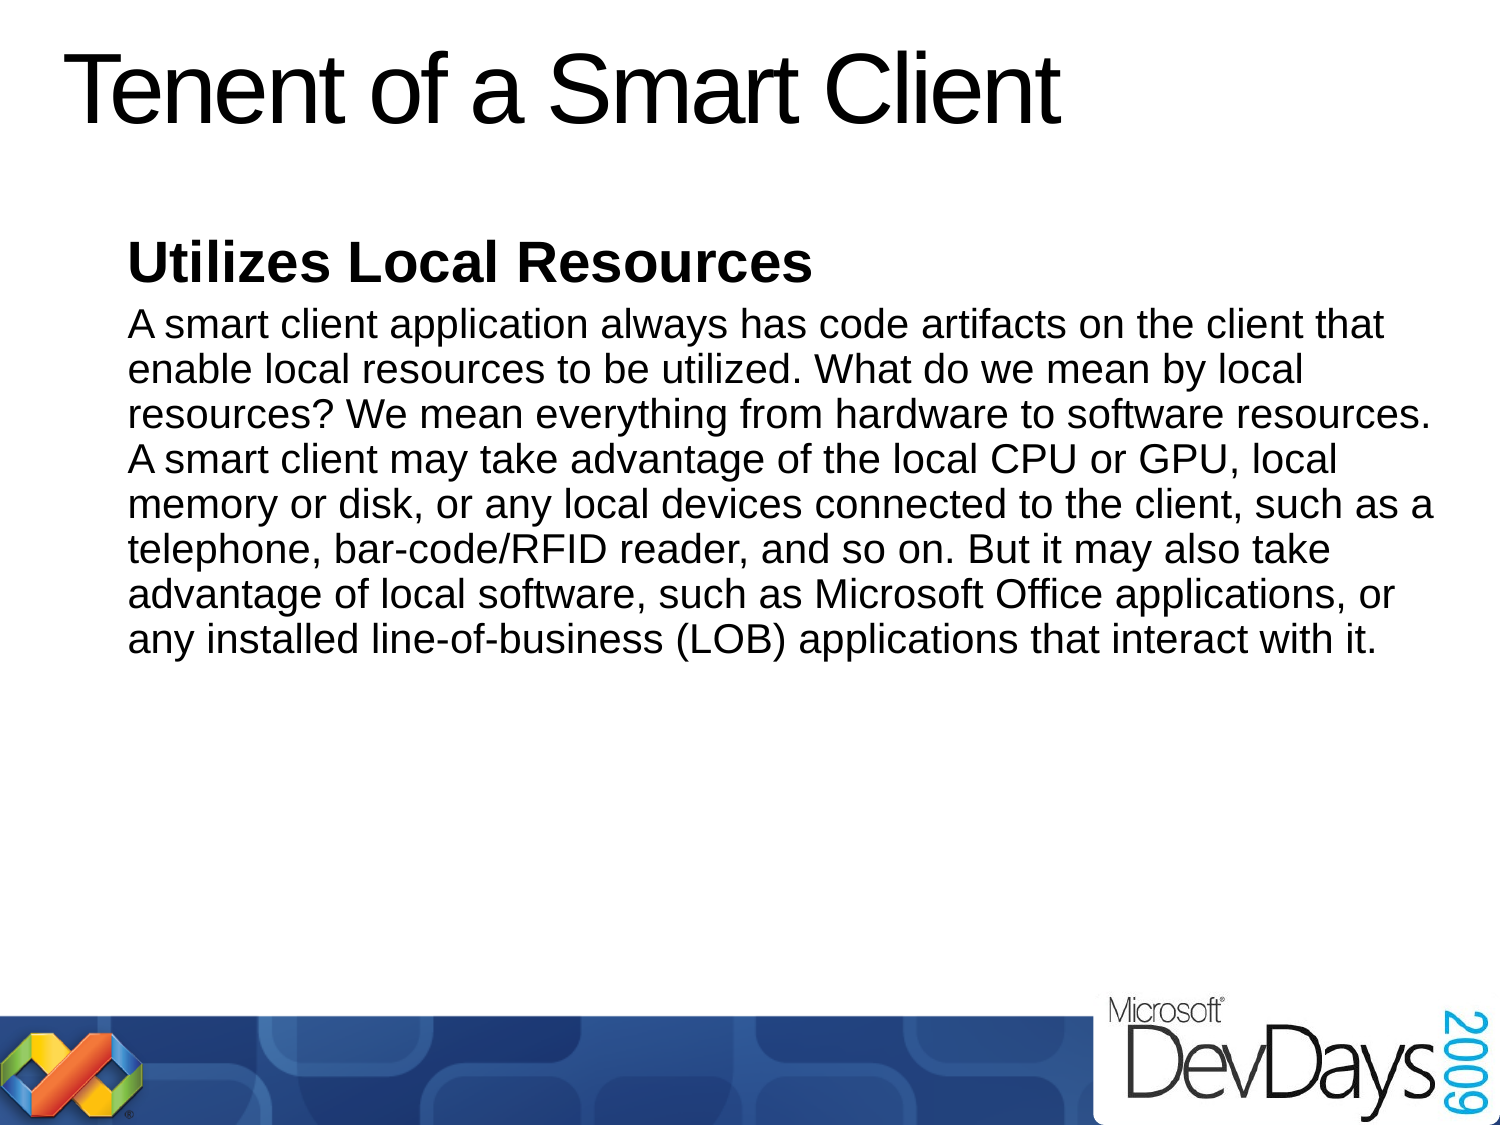

# Tenent of a Smart Client
	Utilizes Local Resources
	A smart client application always has code artifacts on the client that enable local resources to be utilized. What do we mean by local resources? We mean everything from hardware to software resources. A smart client may take advantage of the local CPU or GPU, local memory or disk, or any local devices connected to the client, such as a telephone, bar-code/RFID reader, and so on. But it may also take advantage of local software, such as Microsoft Office applications, or any installed line-of-business (LOB) applications that interact with it.